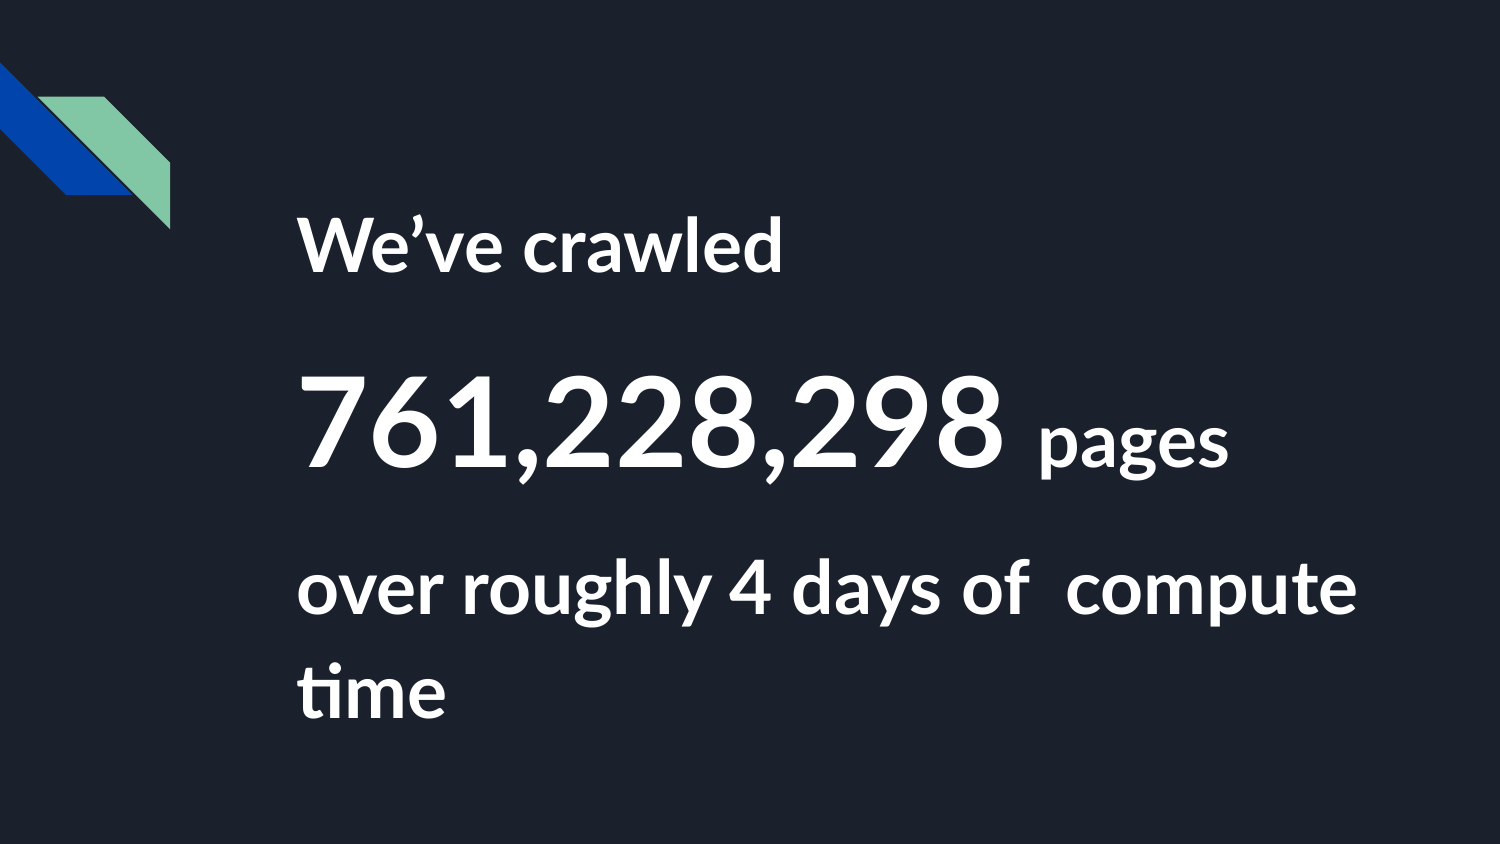

We’ve crawled
761,228,298 pages
over roughly 4 days of  compute time